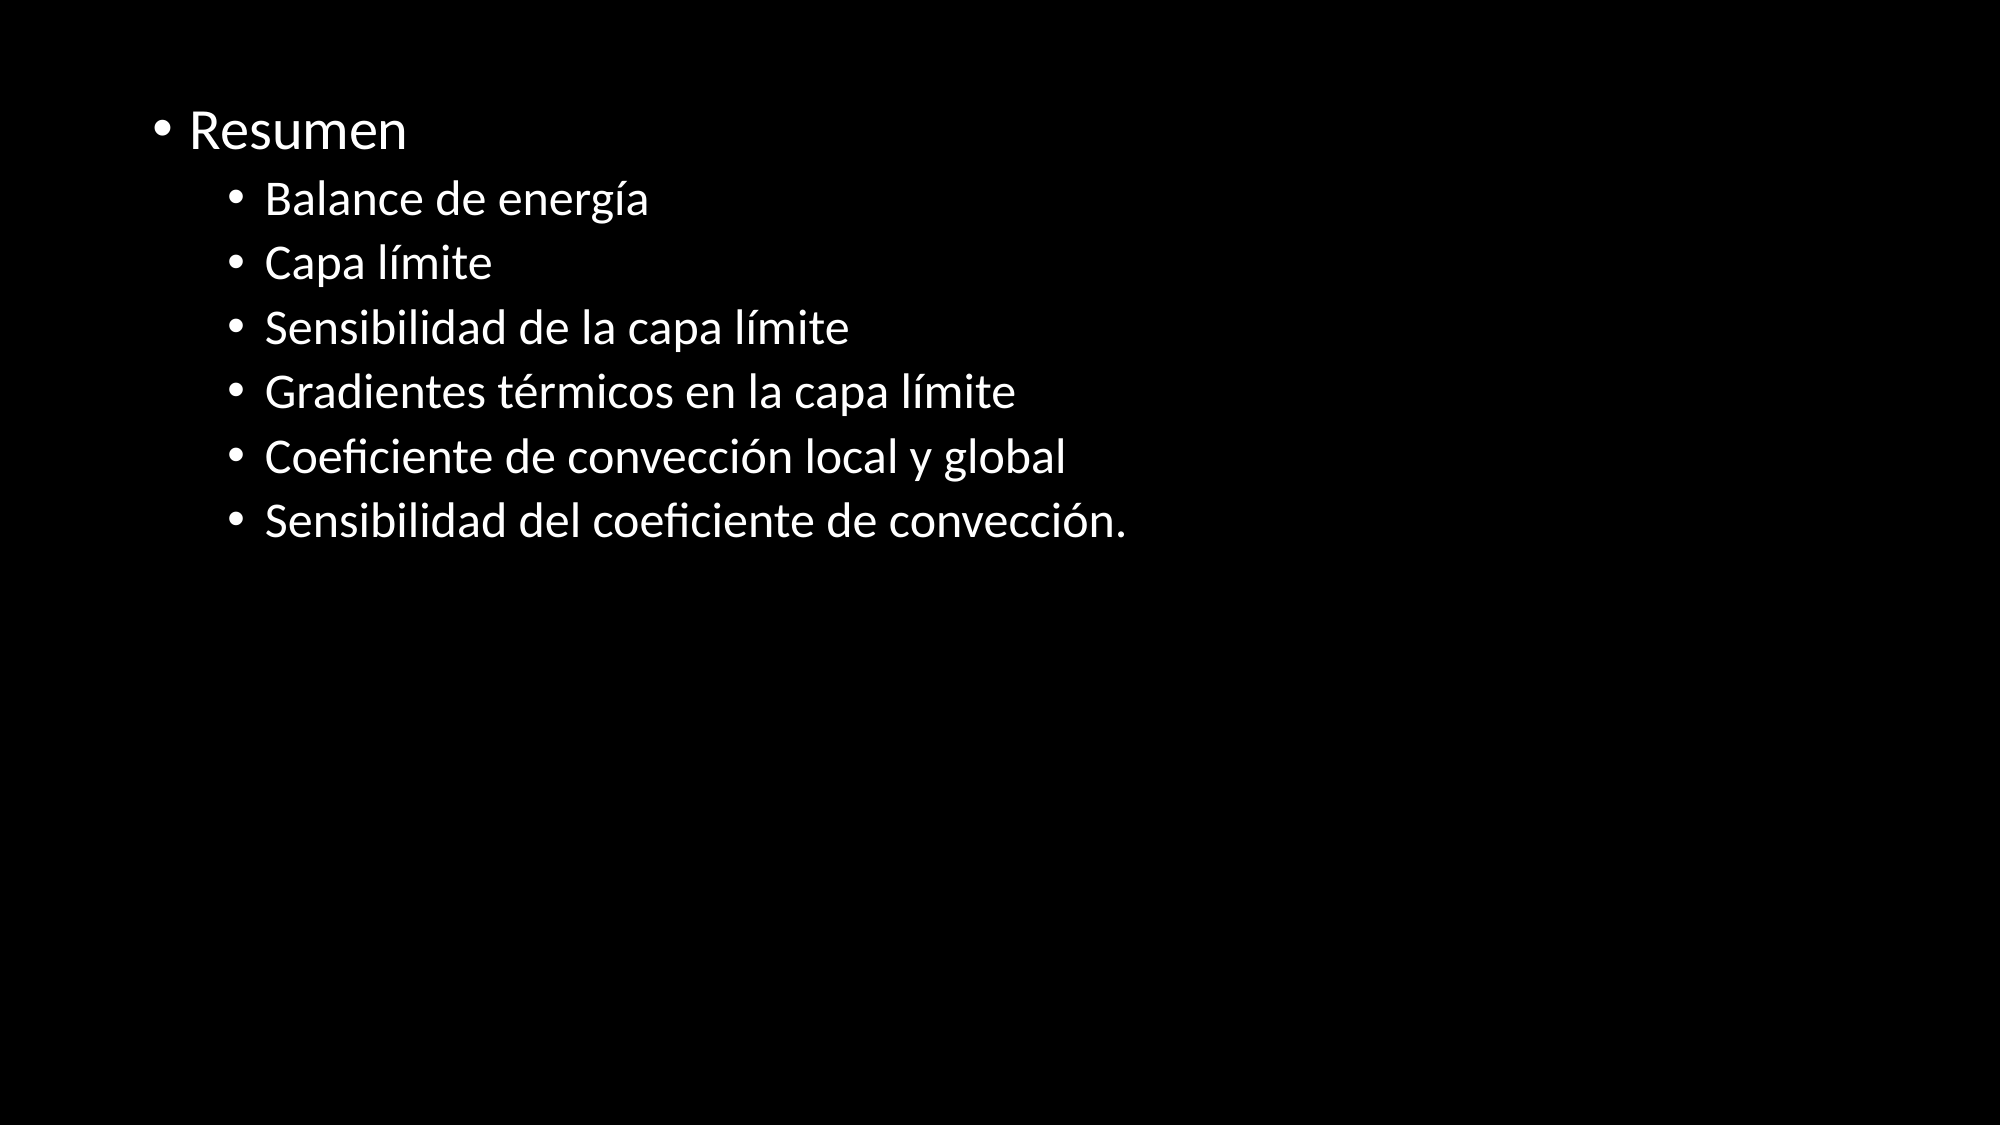

Resumen
Balance de energía
Capa límite
Sensibilidad de la capa límite
Gradientes térmicos en la capa límite
Coeficiente de convección local y global
Sensibilidad del coeficiente de convección.